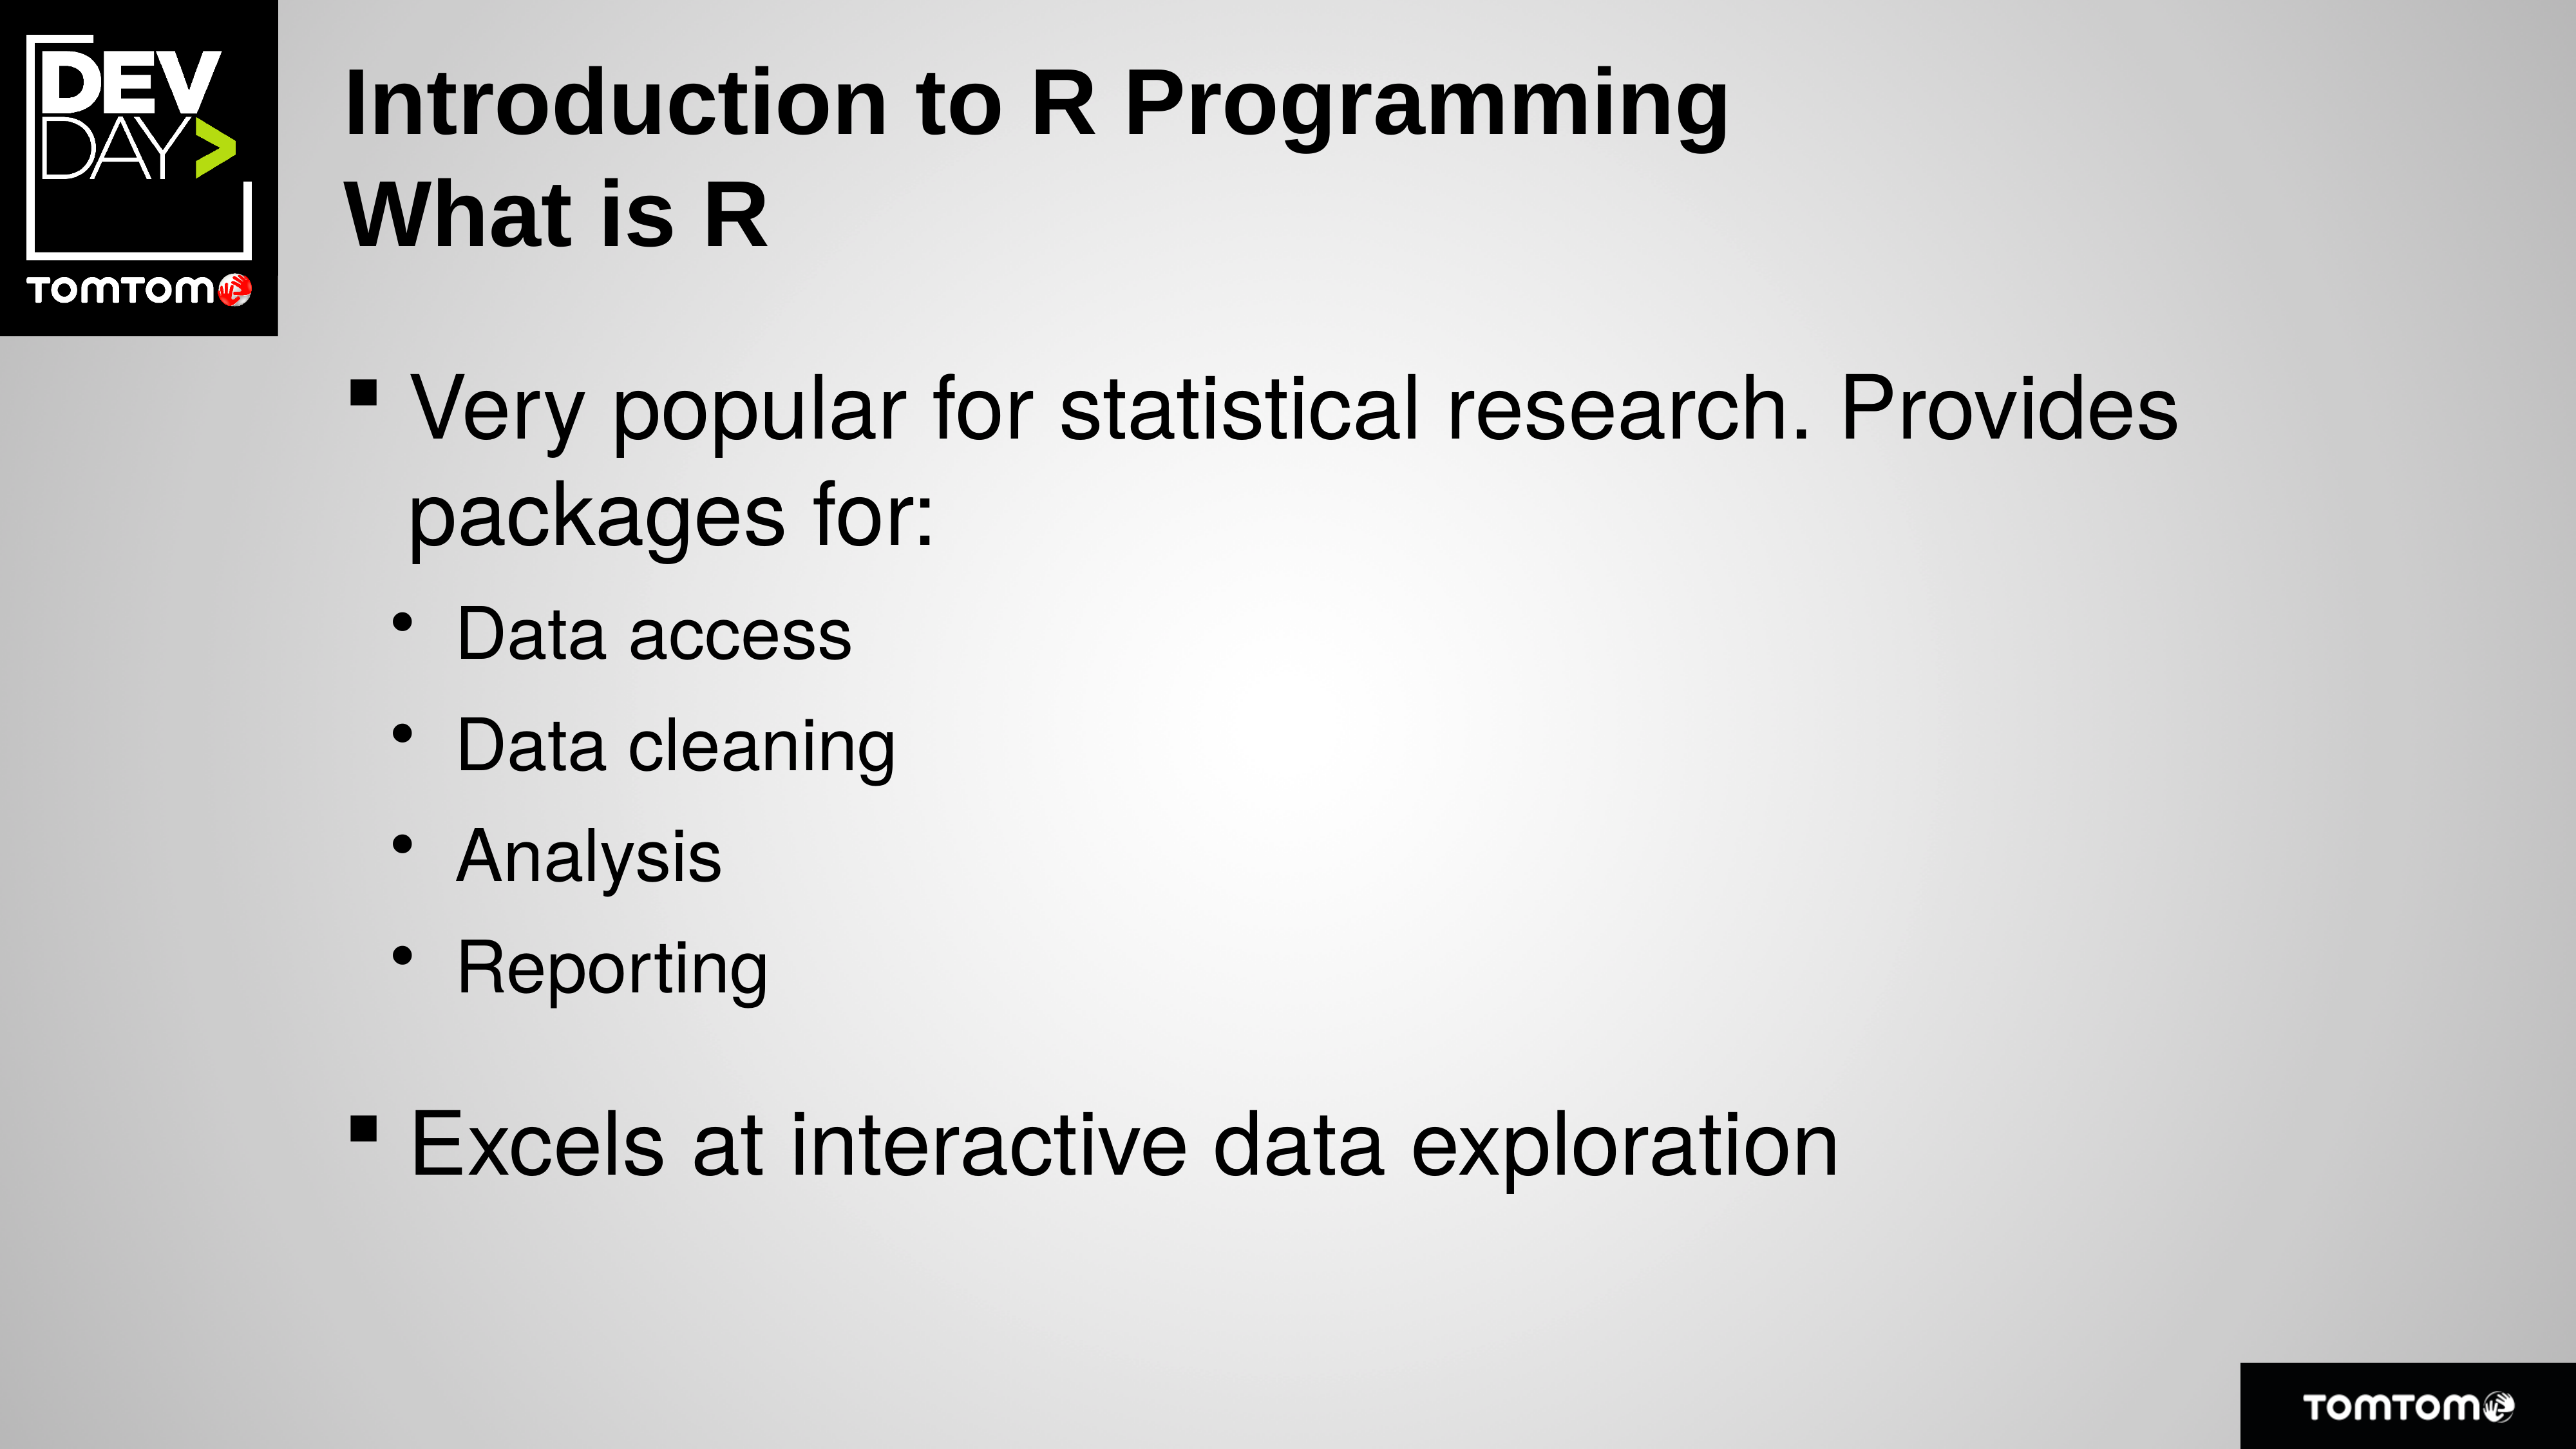

# Introduction to R Programming What is R
Very popular for statistical research. Provides packages for:
Data access
Data cleaning
Analysis
Reporting
Excels at interactive data exploration